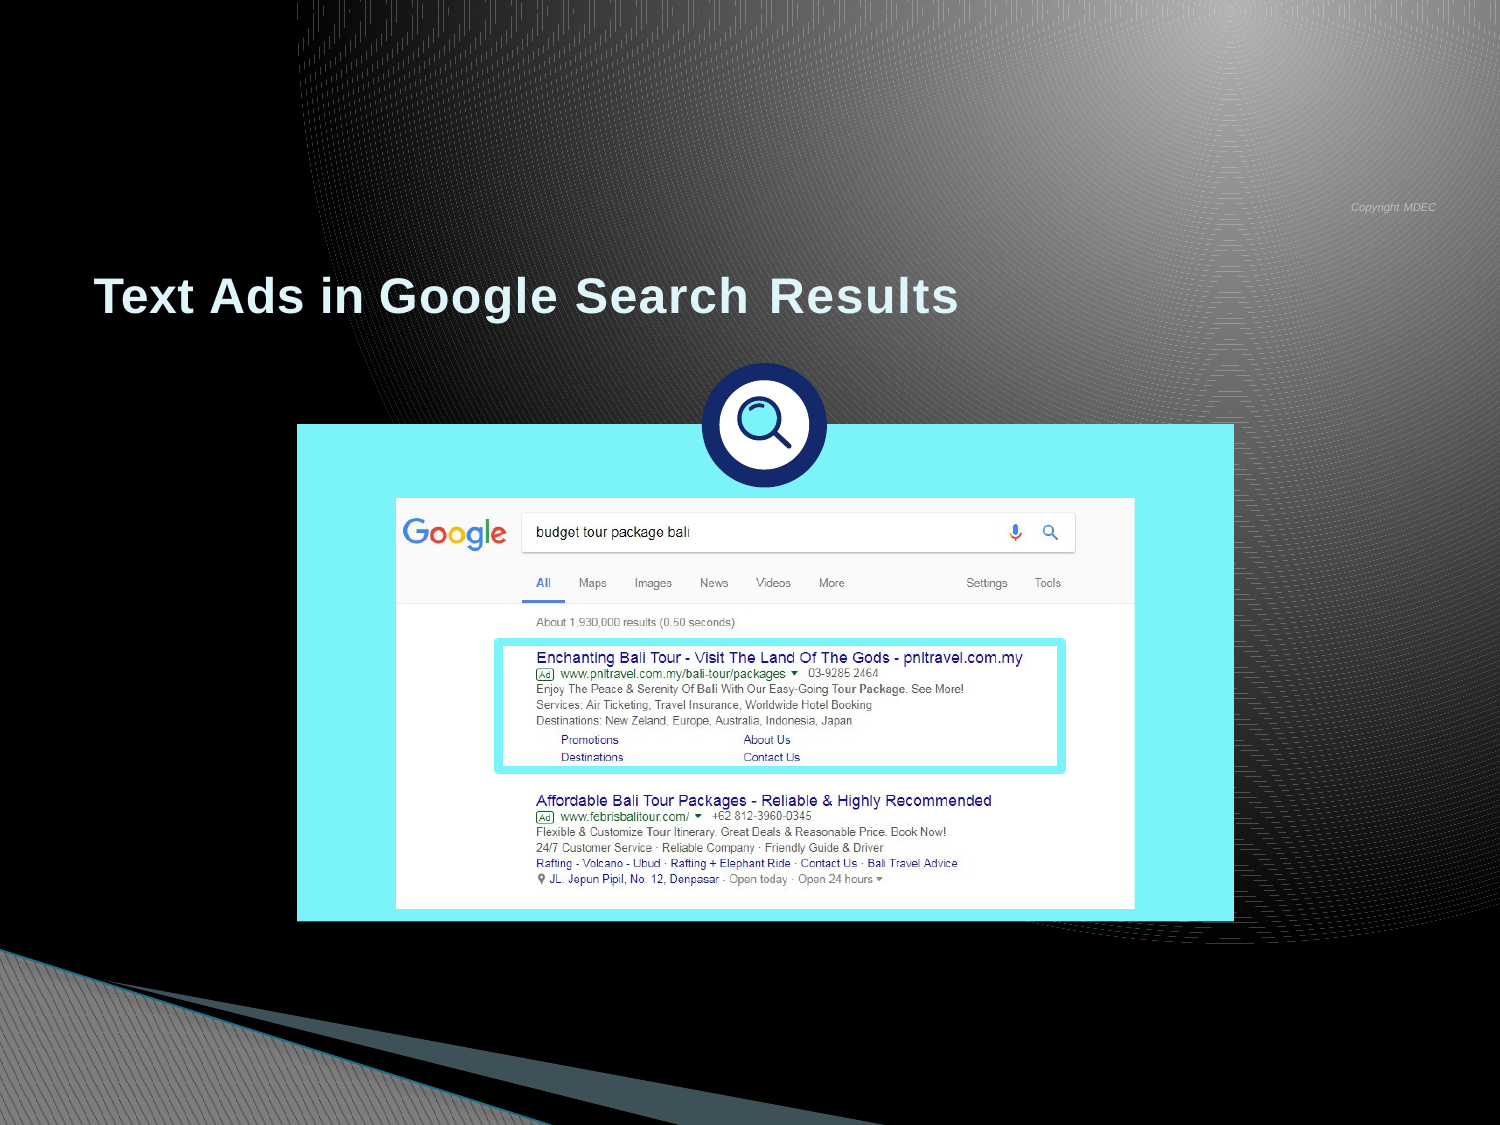

Copyright MDEC
# Text Ads in Google Search Results